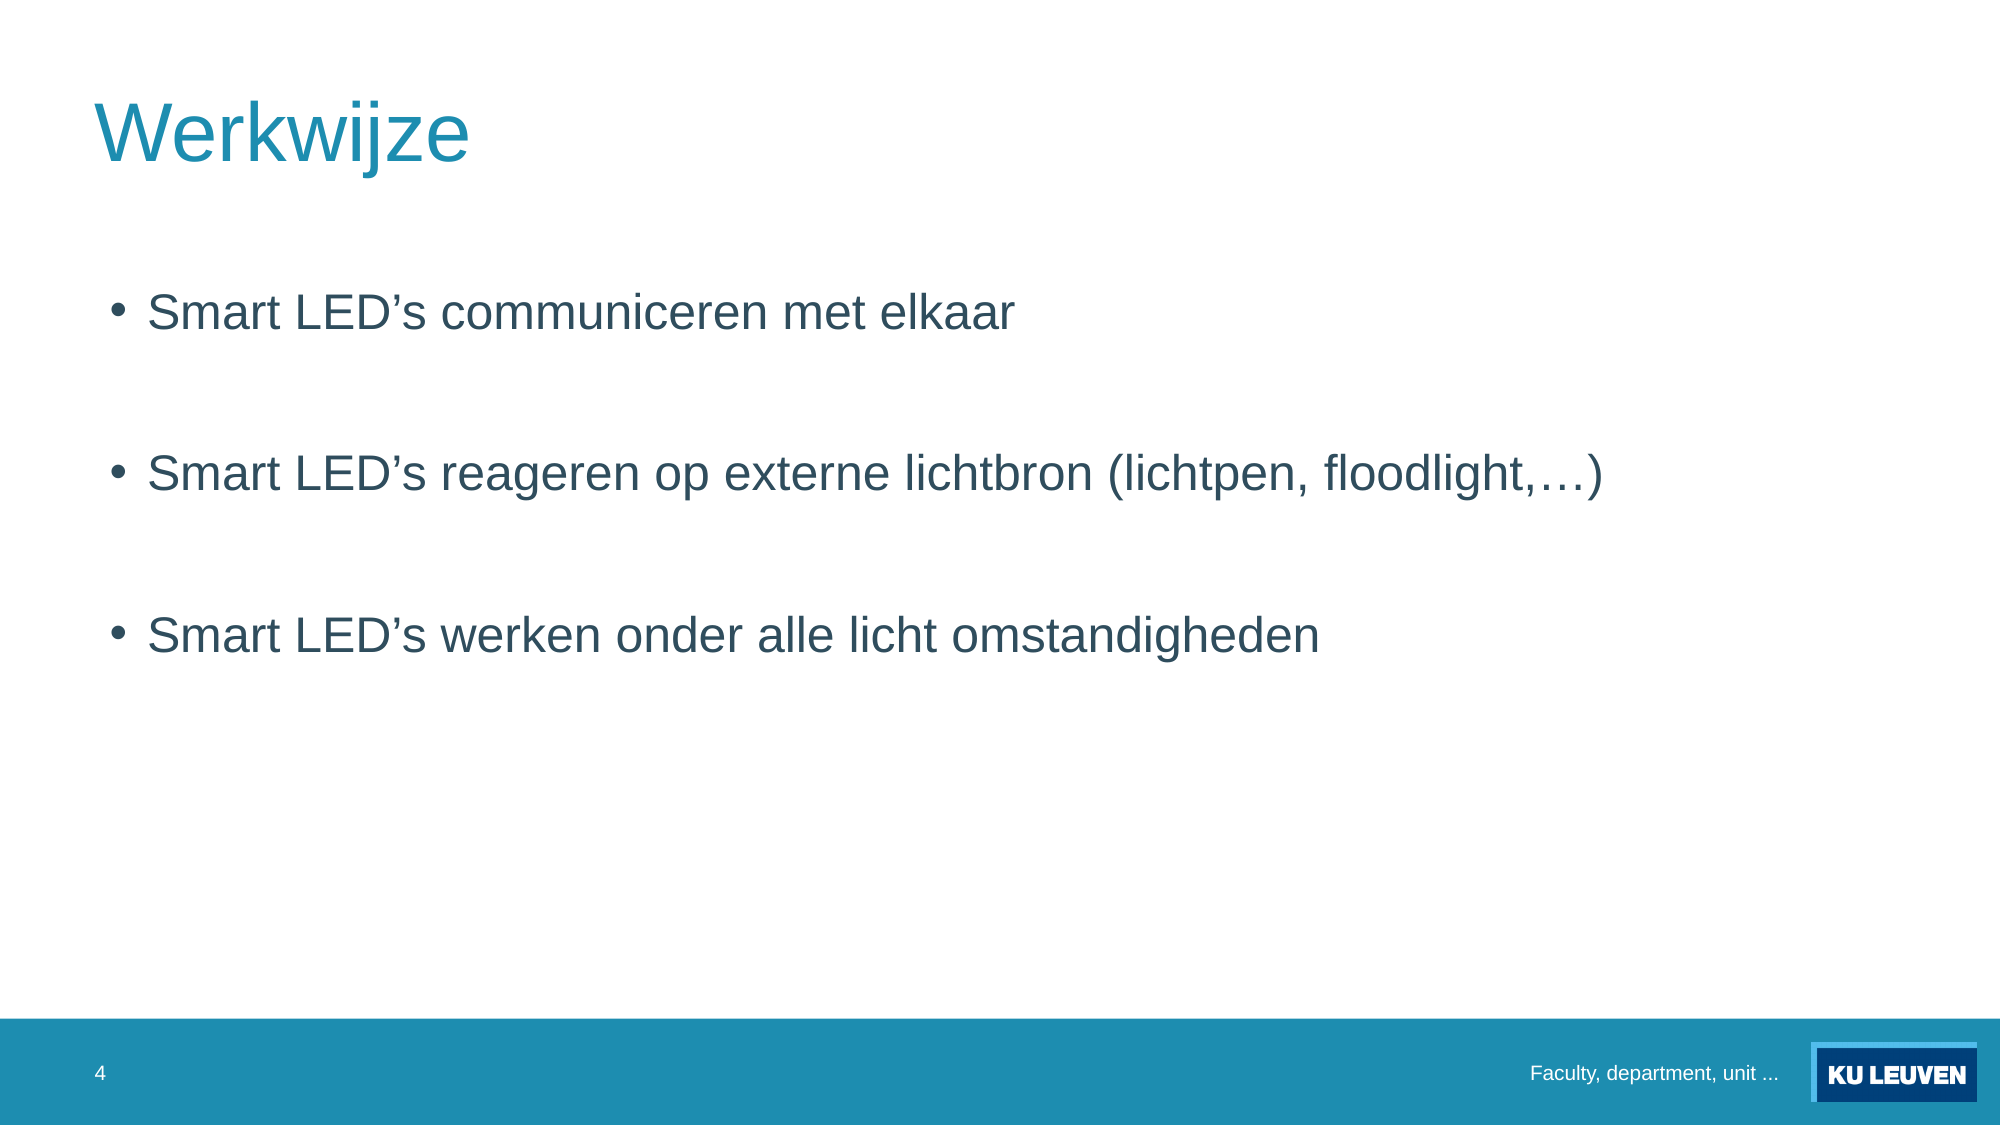

# Werkwijze
Smart LED’s communiceren met elkaar

Smart LED’s reageren op externe lichtbron (lichtpen, floodlight,…)

Smart LED’s werken onder alle licht omstandigheden
4
Faculty, department, unit ...